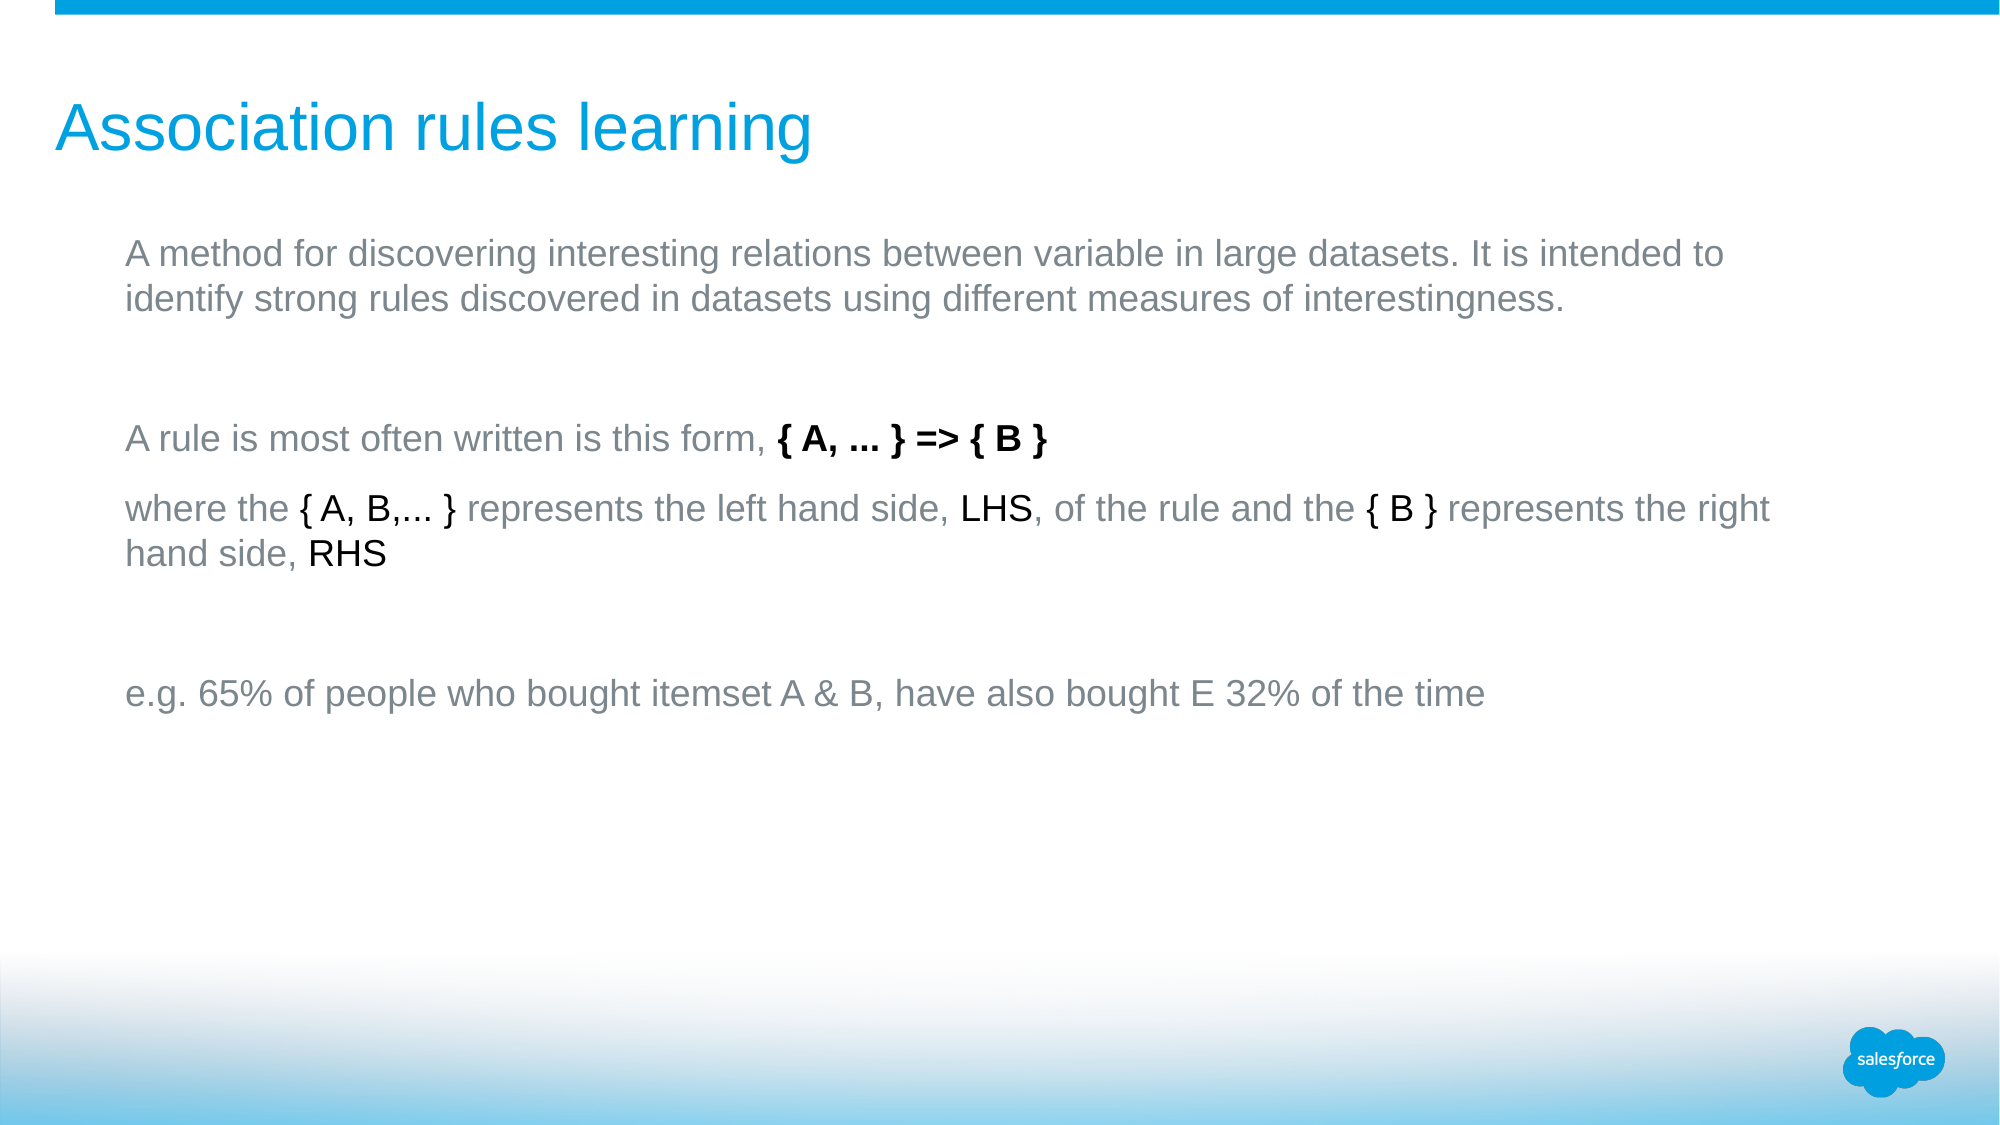

# Association rules learning
A method for discovering interesting relations between variable in large datasets. It is intended to identify strong rules discovered in datasets using different measures of interestingness.

A rule is most often written is this form, { A, ... } => { B }
where the { A, B,... } represents the left hand side, LHS, of the rule and the { B } represents the right hand side, RHS

e.g. 65% of people who bought itemset A & B, have also bought E 32% of the time